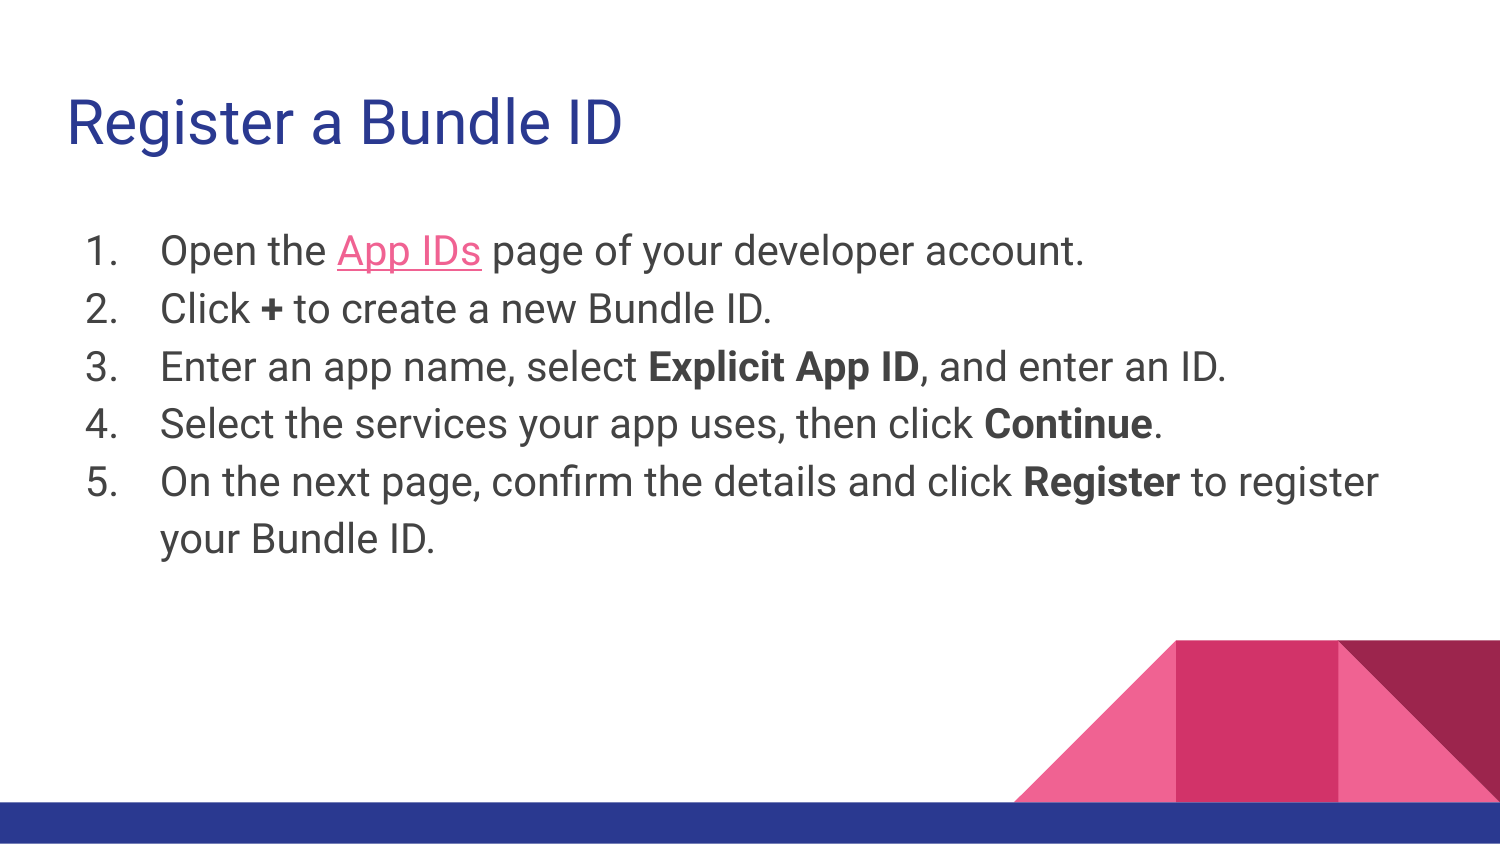

# Register a Bundle ID
Open the App IDs page of your developer account.
Click + to create a new Bundle ID.
Enter an app name, select Explicit App ID, and enter an ID.
Select the services your app uses, then click Continue.
On the next page, confirm the details and click Register to register your Bundle ID.